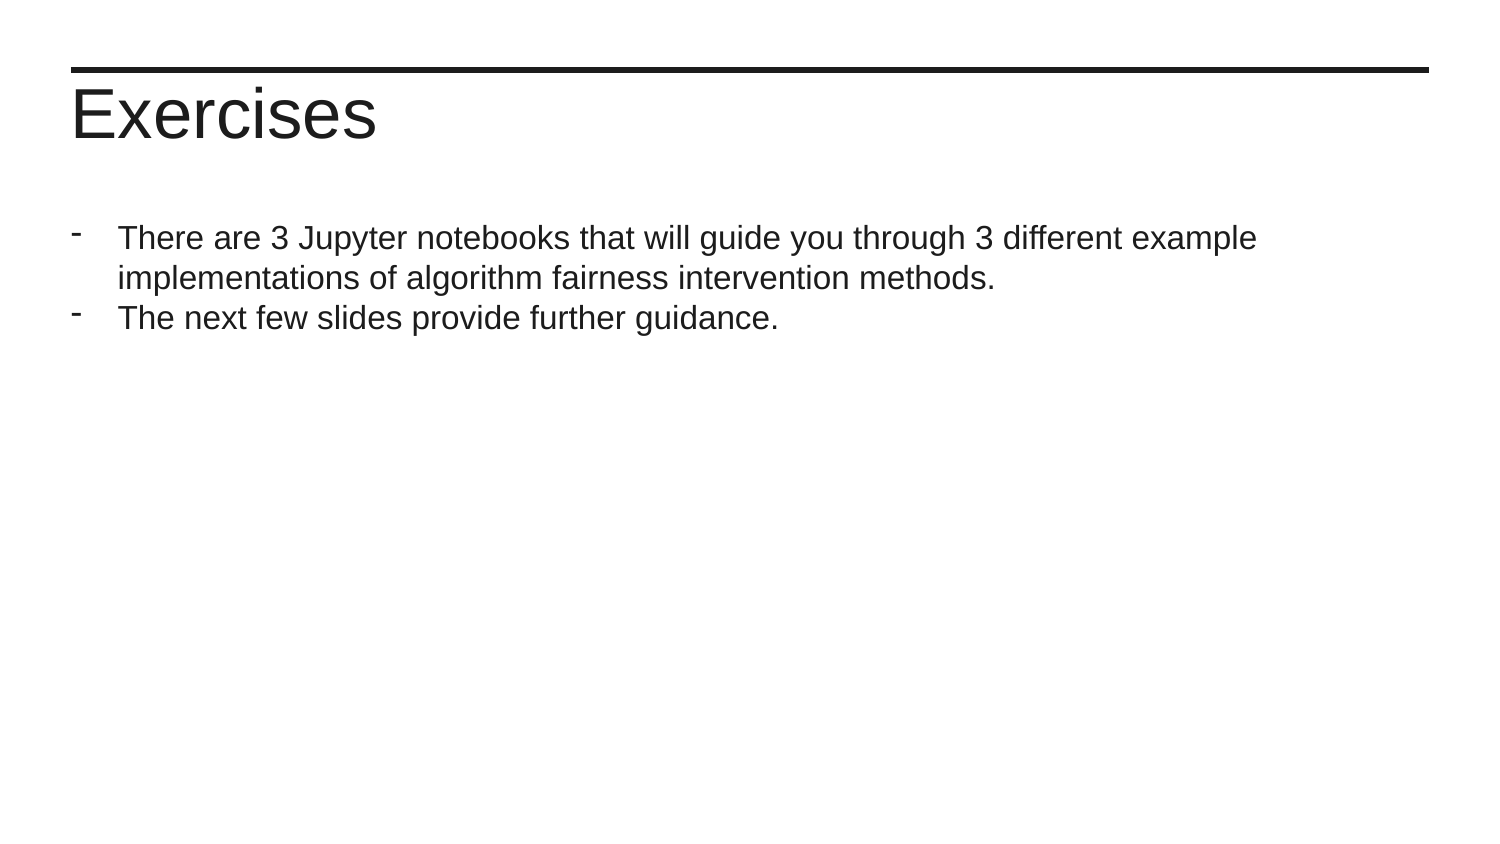

Exercises
There are 3 Jupyter notebooks that will guide you through 3 different example implementations of algorithm fairness intervention methods.
The next few slides provide further guidance.